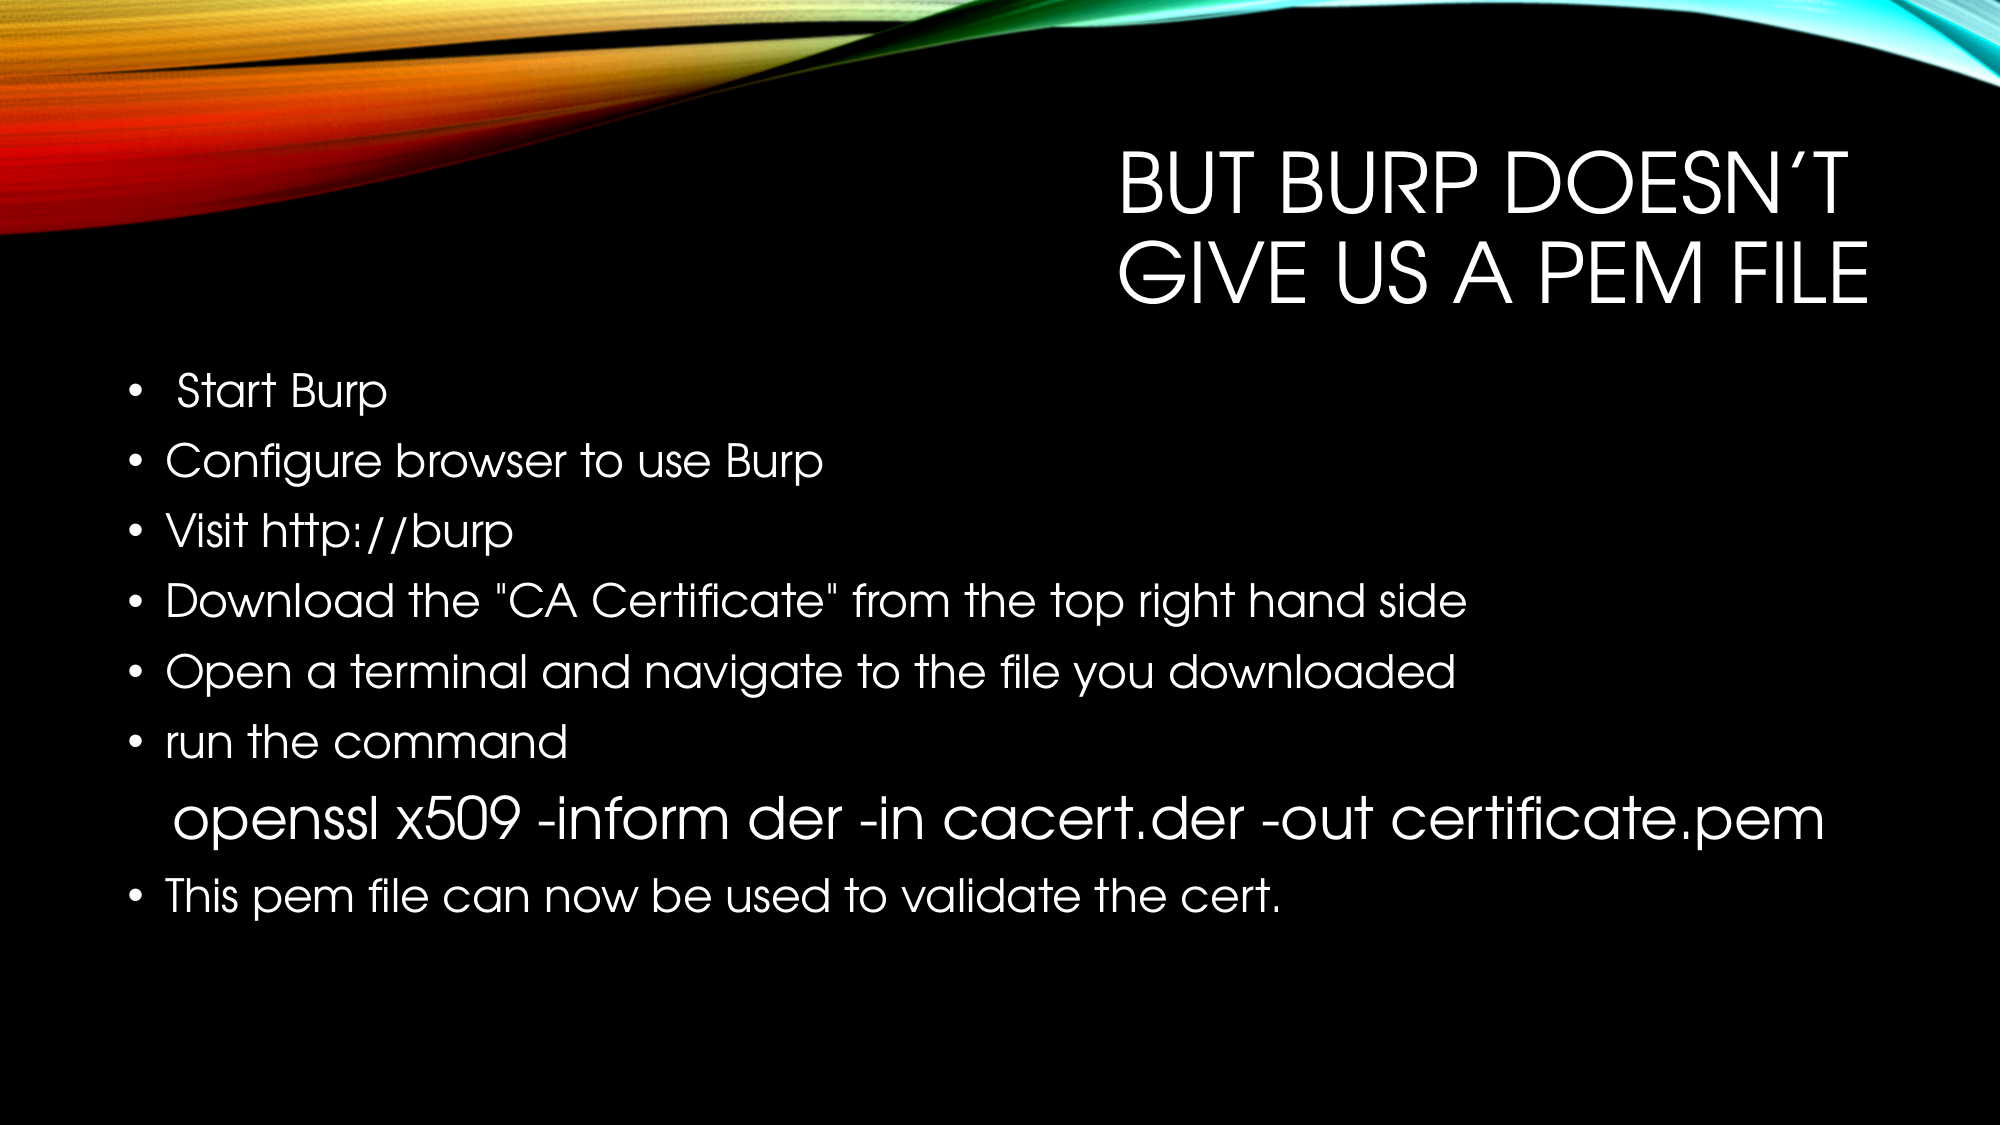

# But Burp doesn’t give us a PEM File
 Start Burp
Configure browser to use Burp
Visit http://burp
Download the "CA Certificate" from the top right hand side
Open a terminal and navigate to the file you downloaded
run the command
openssl x509 -inform der -in cacert.der -out certificate.pem
This pem file can now be used to validate the cert.